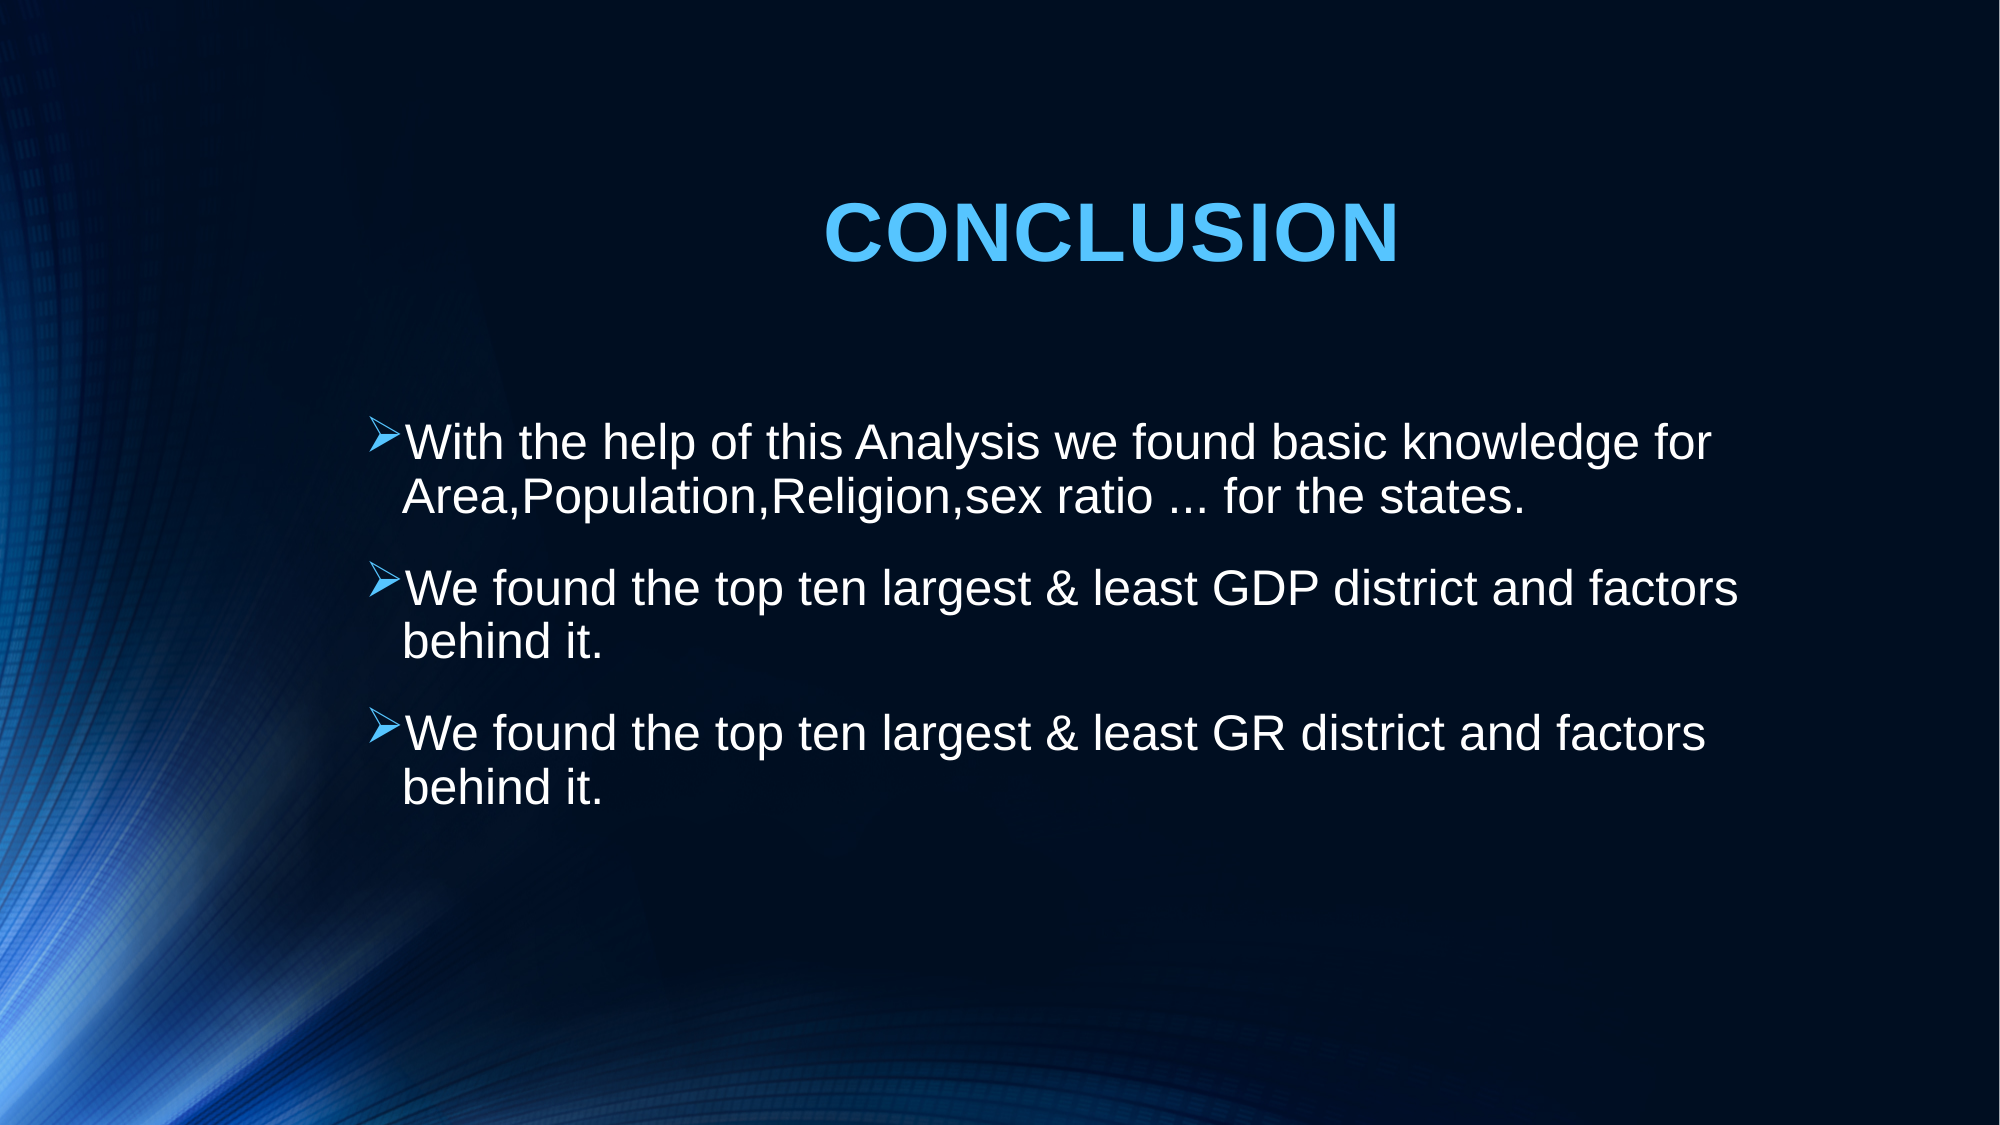

# CONCLUSION
With the help of this Analysis we found basic knowledge for Area,Population,Religion,sex ratio ... for the states.
We found the top ten largest & least GDP district and factors behind it.
We found the top ten largest & least GR district and factors behind it.